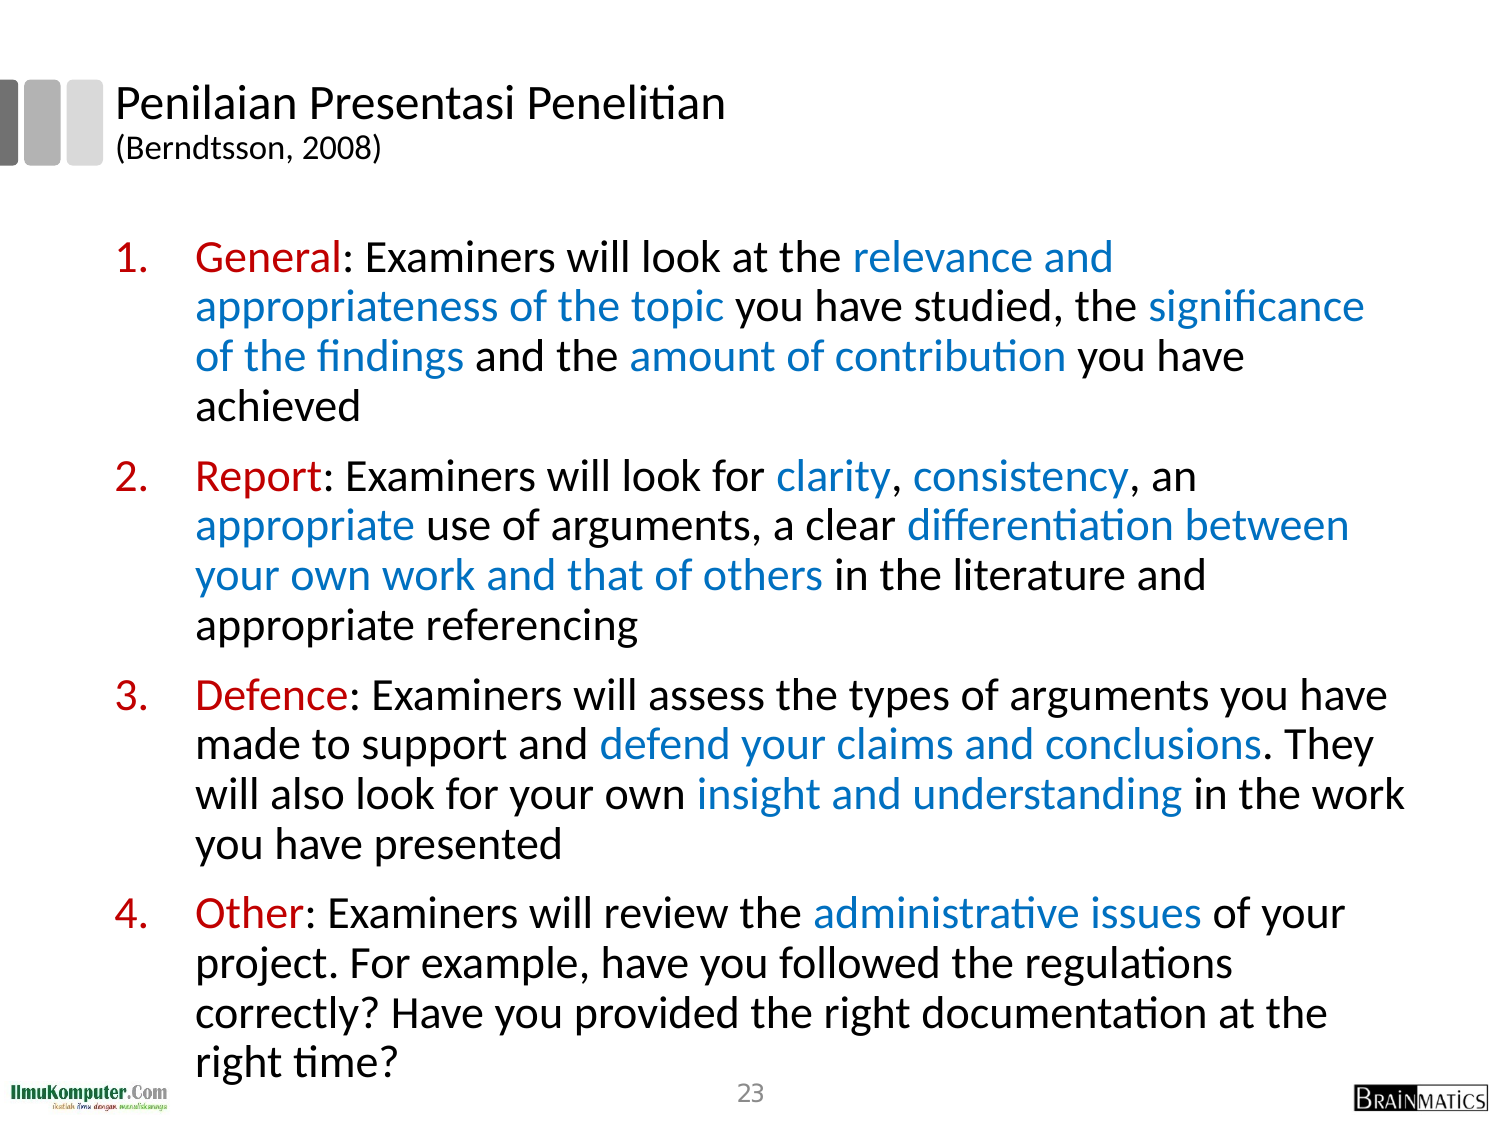

# Penilaian Presentasi Penelitian (Berndtsson, 2008)
General: Examiners will look at the relevance and appropriateness of the topic you have studied, the significance of the findings and the amount of contribution you have achieved
Report: Examiners will look for clarity, consistency, an appropriate use of arguments, a clear differentiation between your own work and that of others in the literature and appropriate referencing
Defence: Examiners will assess the types of arguments you have made to support and defend your claims and conclusions. They will also look for your own insight and understanding in the work you have presented
Other: Examiners will review the administrative issues of your project. For example, have you followed the regulations correctly? Have you provided the right documentation at the right time?
23